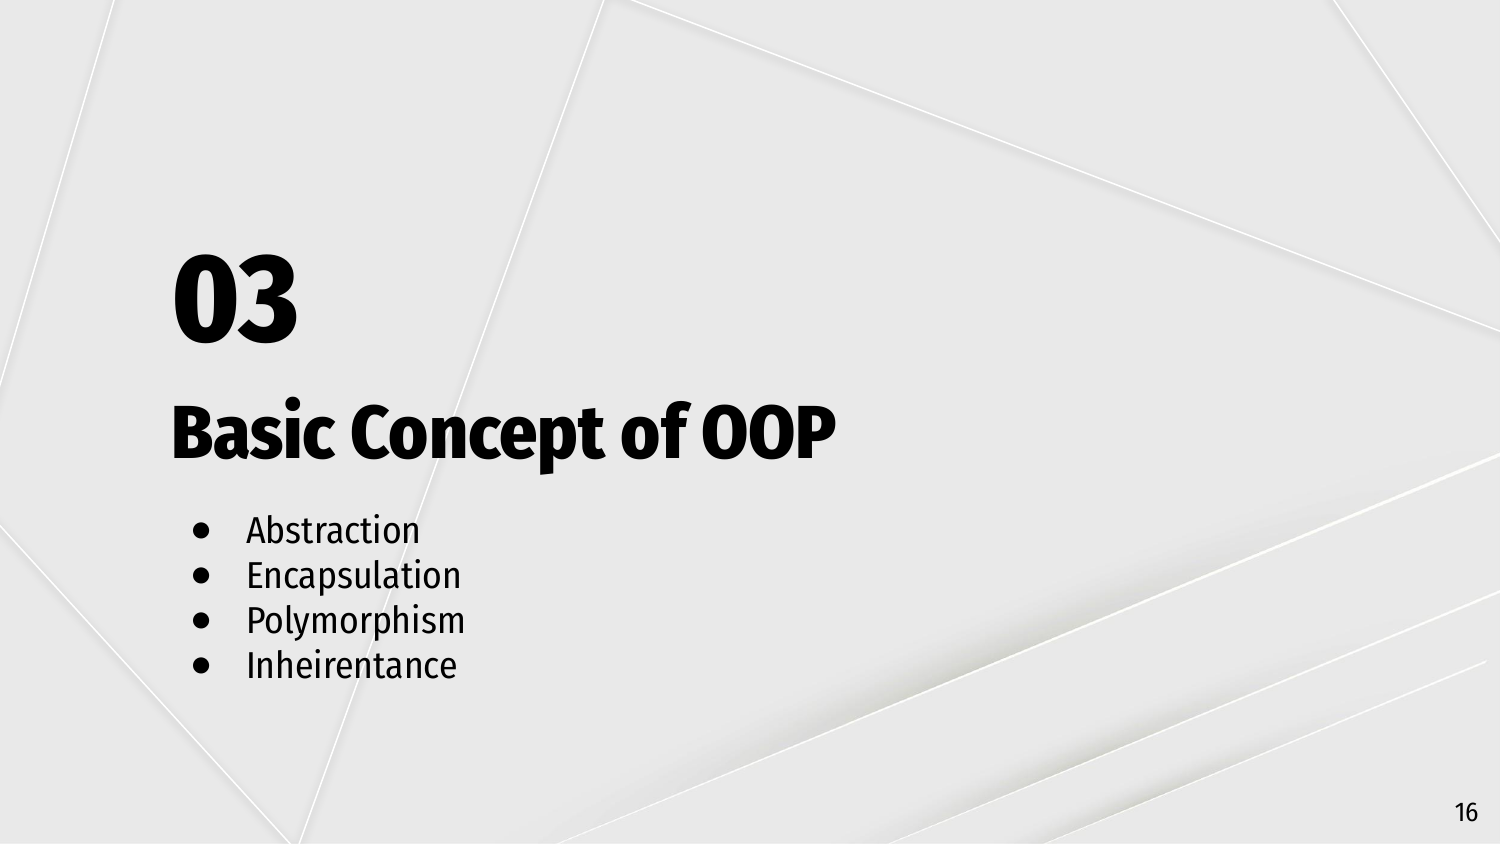

03
# Basic Concept of OOP
Abstraction
Encapsulation
Polymorphism
Inheirentance

16